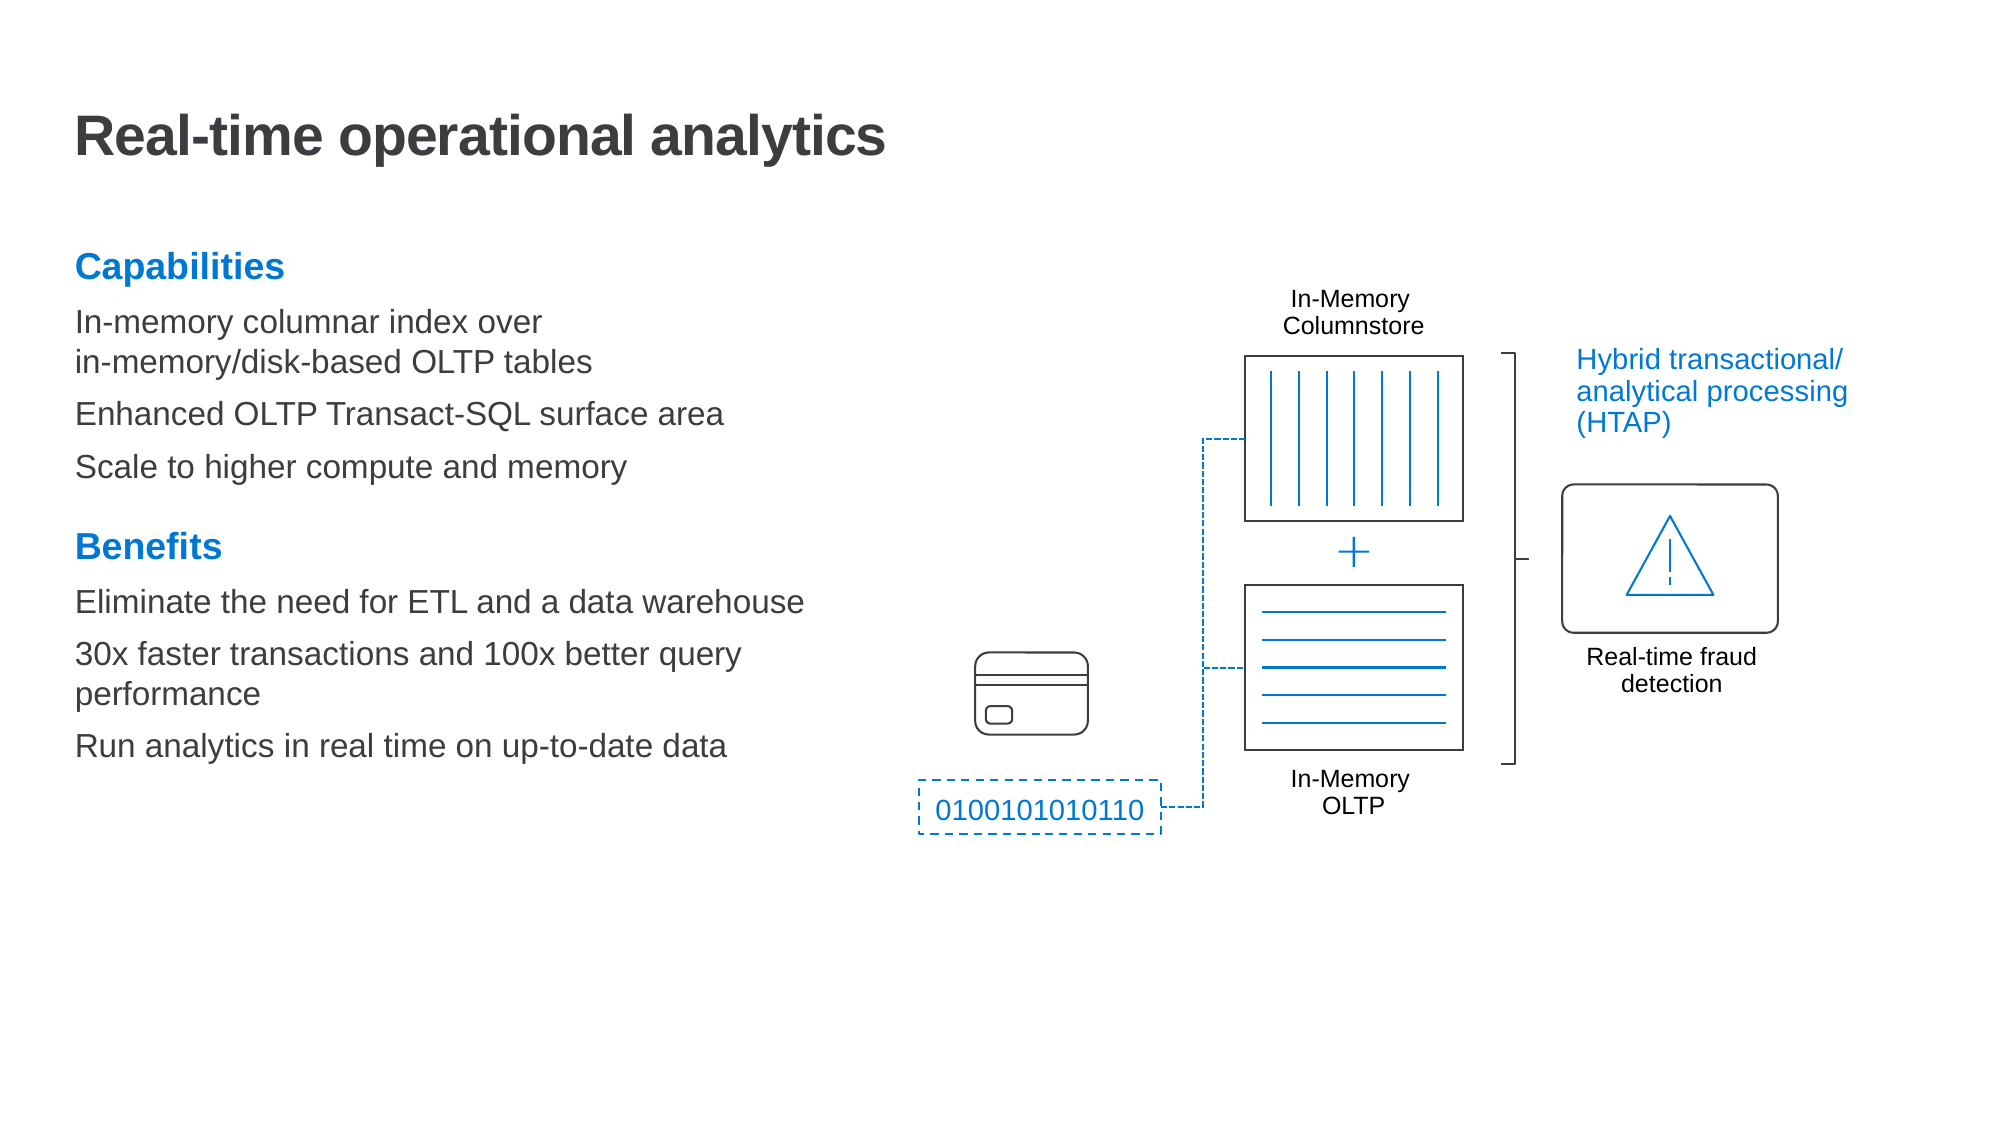

# Real-time operational analytics
Capabilities
In-memory columnar index over
in-memory/disk-based OLTP tables
Enhanced OLTP Transact-SQL surface area
Scale to higher compute and memory
Benefits
Eliminate the need for ETL and a data warehouse
30x faster transactions and 100x better query performance
Run analytics in real time on up-to-date data
In-Memory  Columnstore
Hybrid transactional/ analytical processing (HTAP)

Real-time fraud detection

In-Memory
OLTP
0100101010110